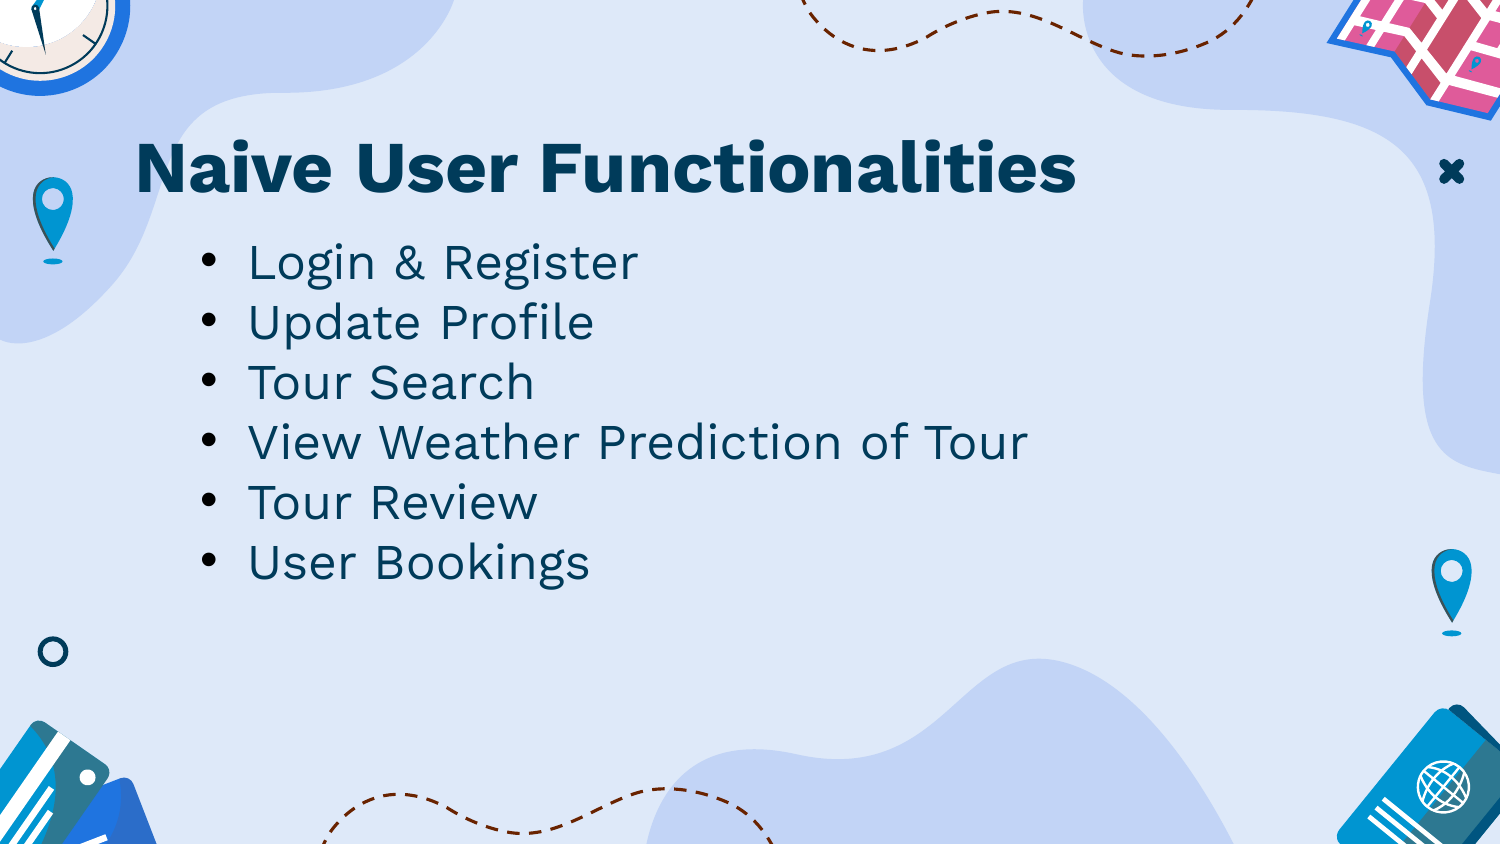

# Naive User Functionalities
Login & Register
Update Profile
Tour Search
View Weather Prediction of Tour
Tour Review
User Bookings